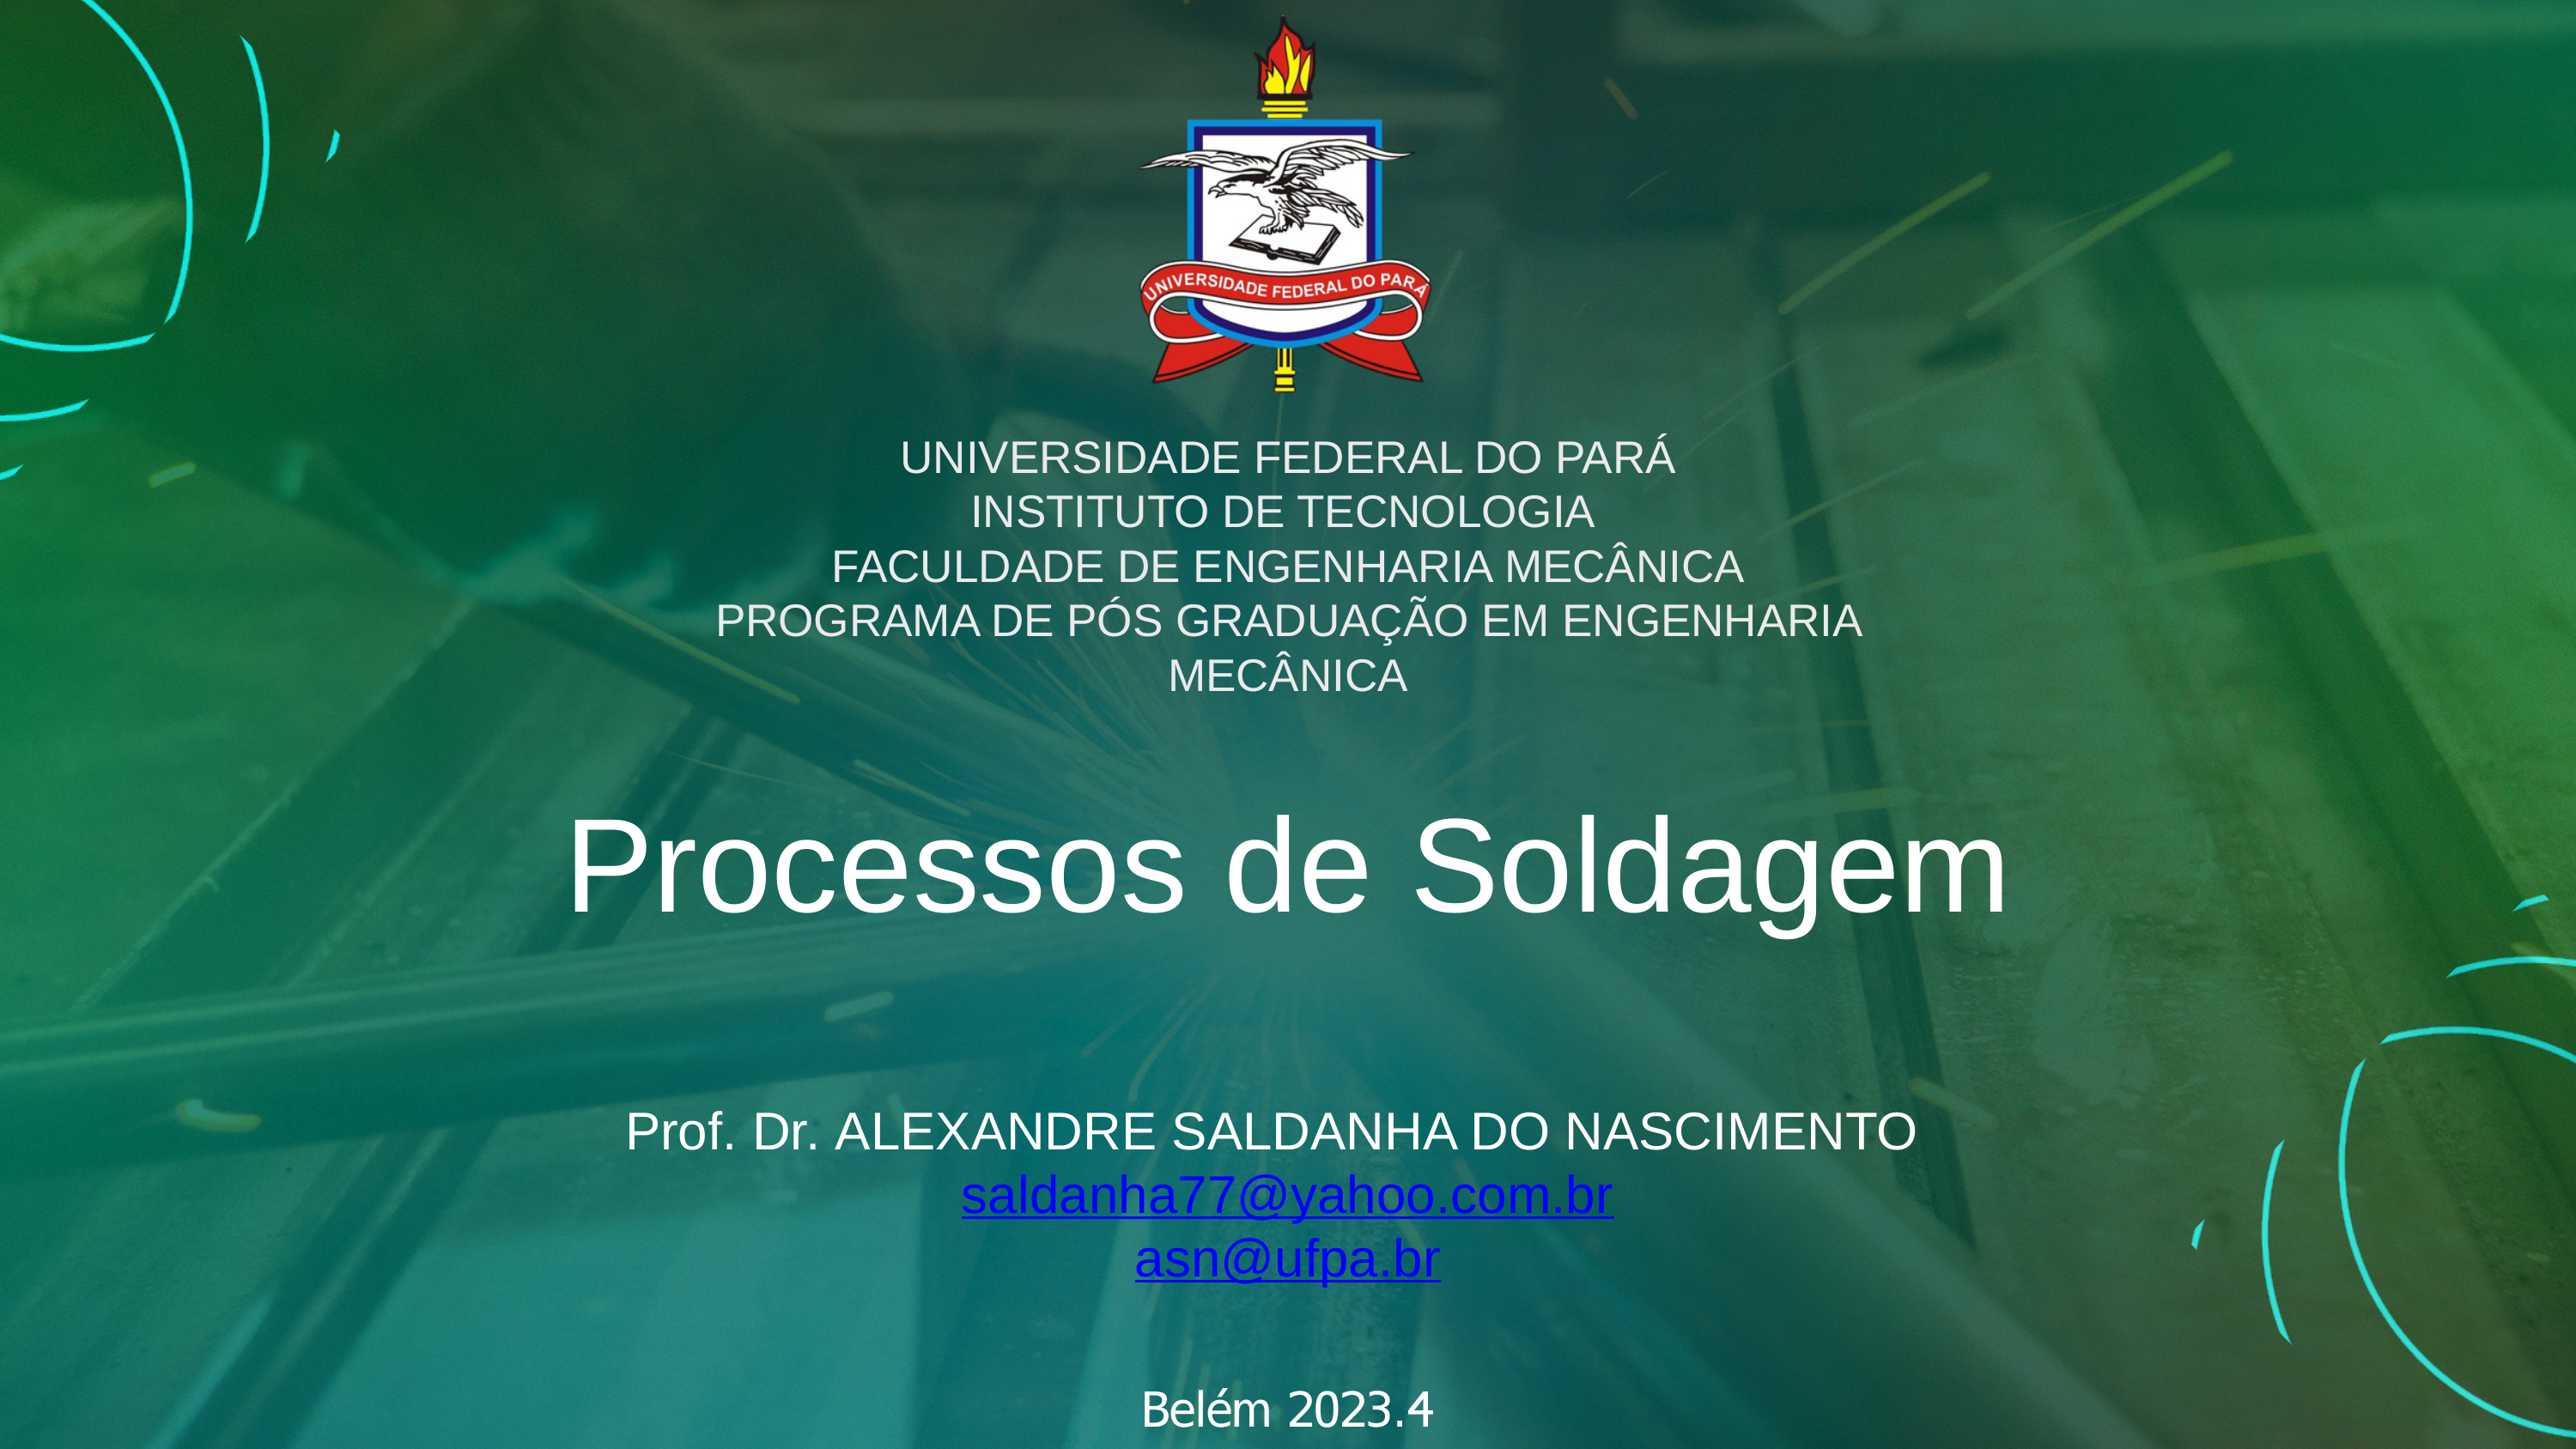

UNIVERSIDADE FEDERAL DO PARÁ
INSTITUTO DE TECNOLOGIA
FACULDADE DE ENGENHARIA MECÂNICA
PROGRAMA DE PÓS GRADUAÇÃO EM ENGENHARIA MECÂNICA
Processos de Soldagem

Prof. Dr. ALEXANDRE SALDANHA DO NASCIMENTO
saldanha77@yahoo.com.br
asn@ufpa.br
Belém 2023.4